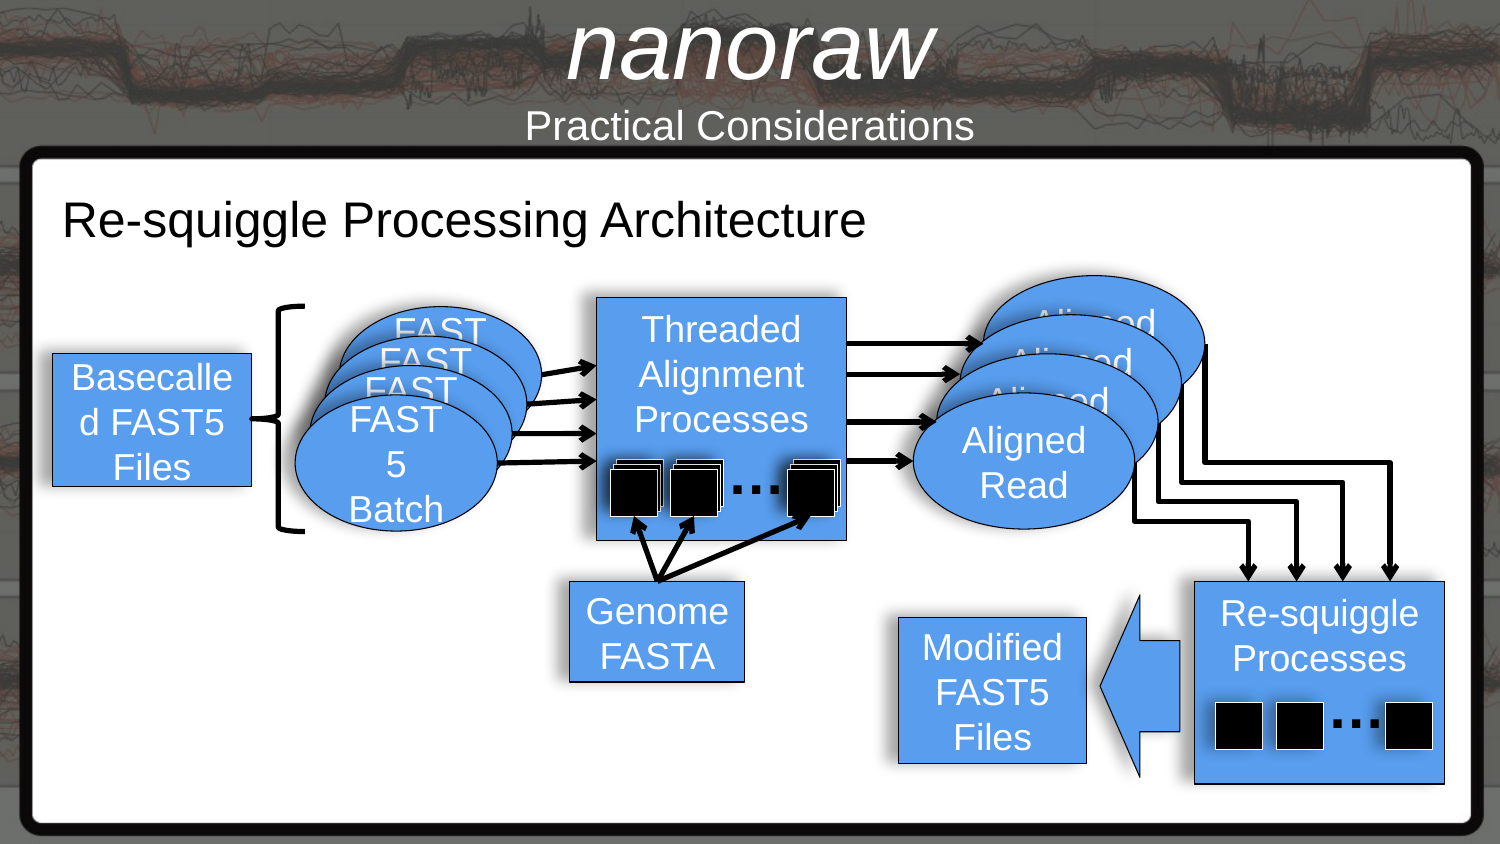

nanoraw
Practical Considerations
Re-squiggle Processing Architecture
Aligned Read
Aligned Read
Aligned Read
Aligned Read
Threaded Alignment Processes
…
…

FAST5 Batch
FAST5 Batch
FAST5 Batch
FAST5 Batch
Re-squiggle Processes
…

Basecalled FAST5 Files
Genome FASTA

Modified
FAST5 Files